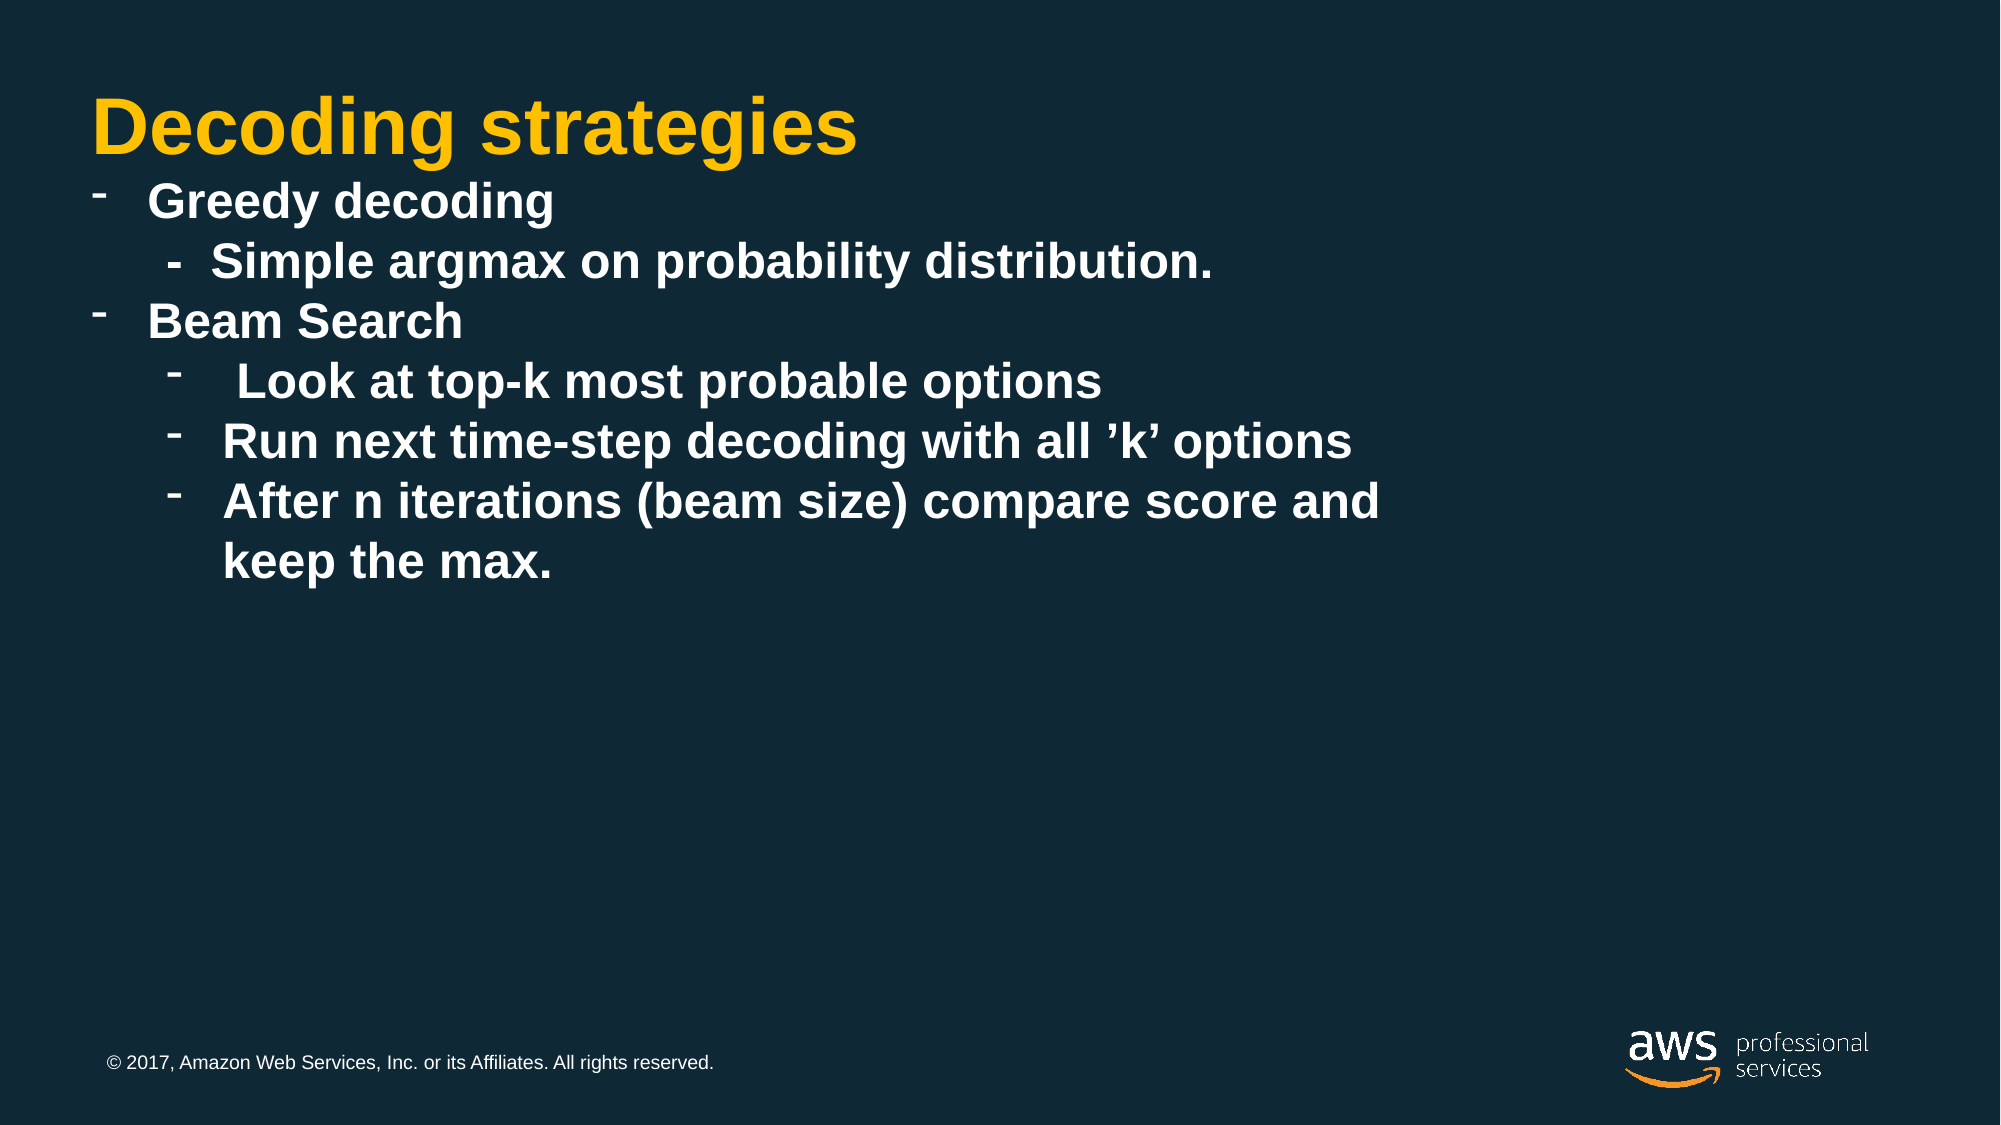

# Decoding strategies
Greedy decoding
-  Simple argmax on probability distribution.
Beam Search
 Look at top-k most probable options
Run next time-step decoding with all ’k’ options
After n iterations (beam size) compare score and keep the max.